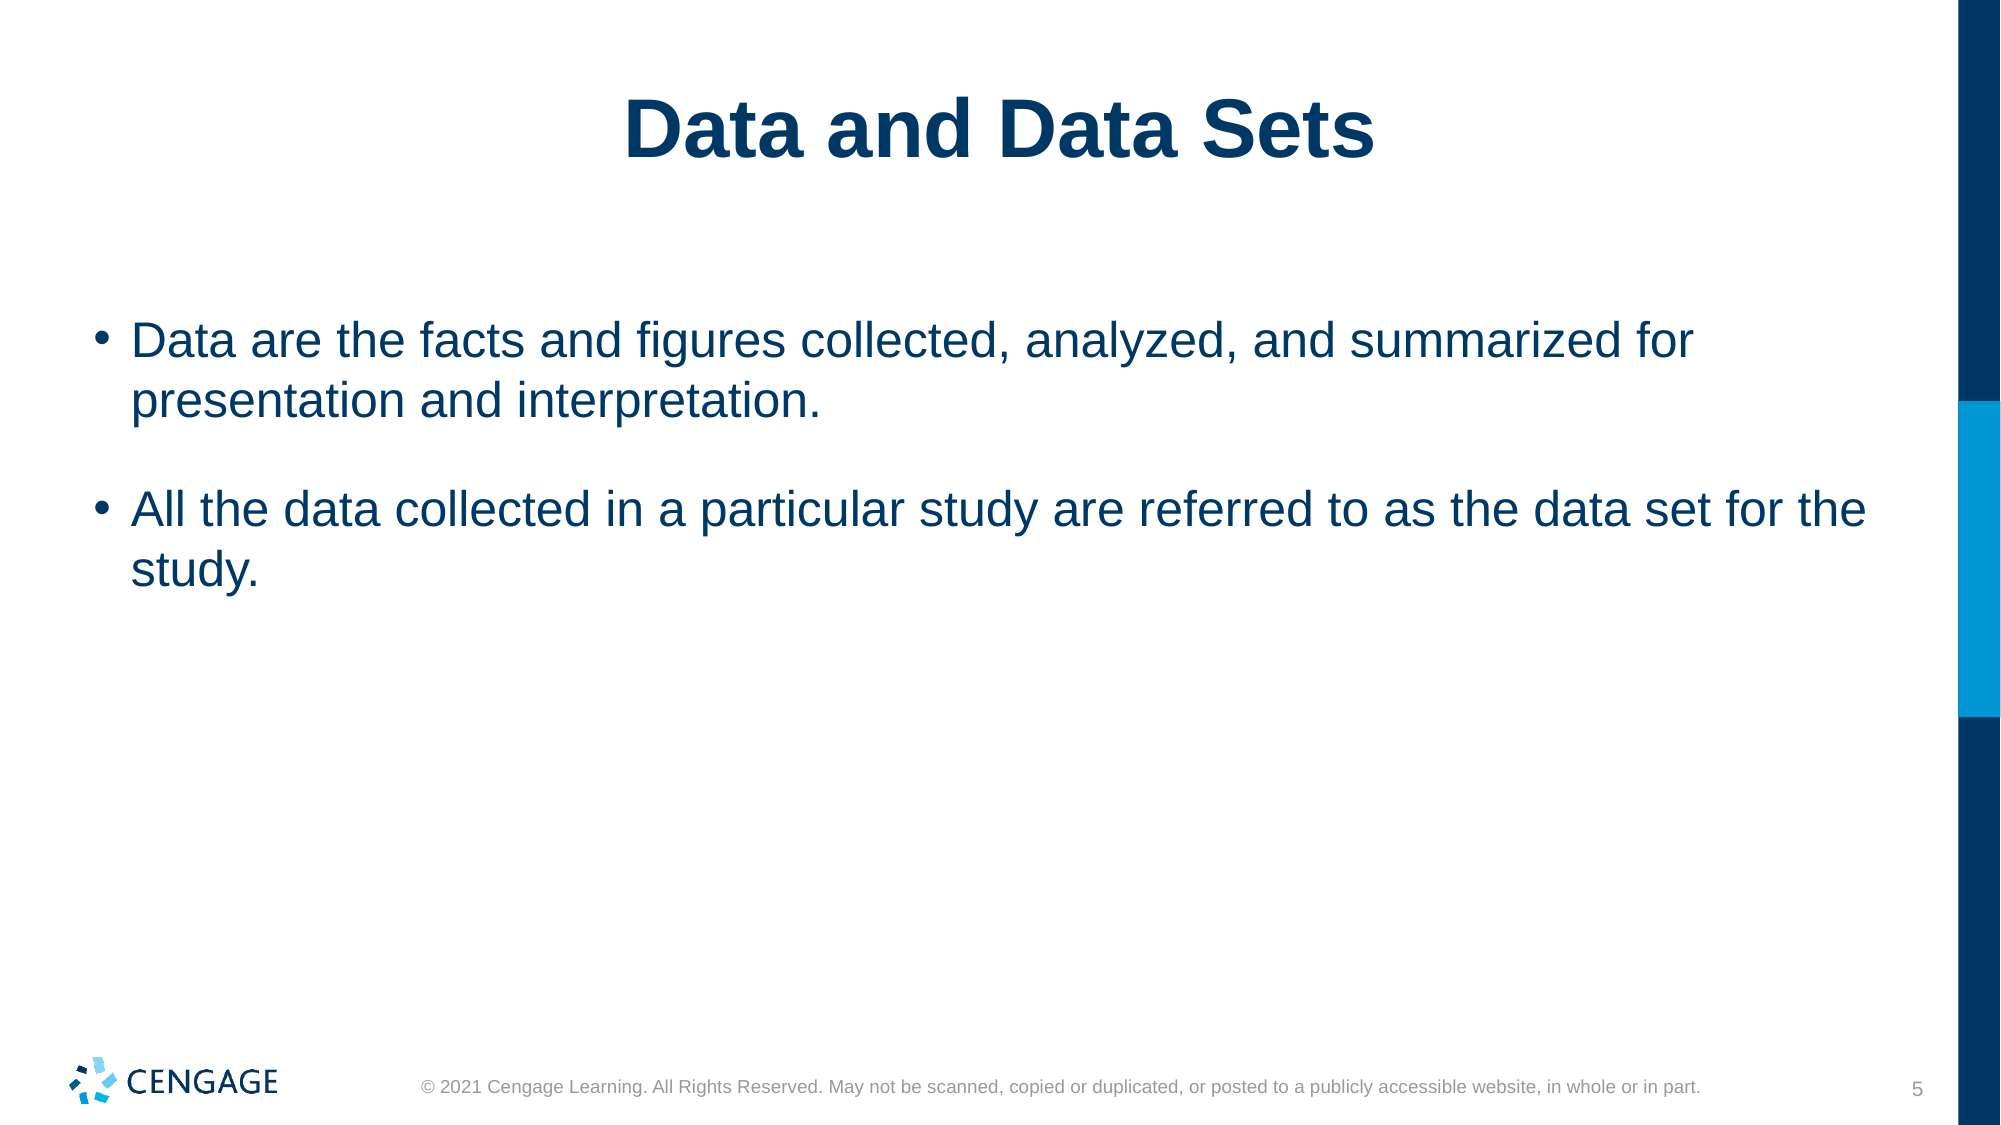

# Data and Data Sets
Data are the facts and figures collected, analyzed, and summarized for presentation and interpretation.
All the data collected in a particular study are referred to as the data set for the study.